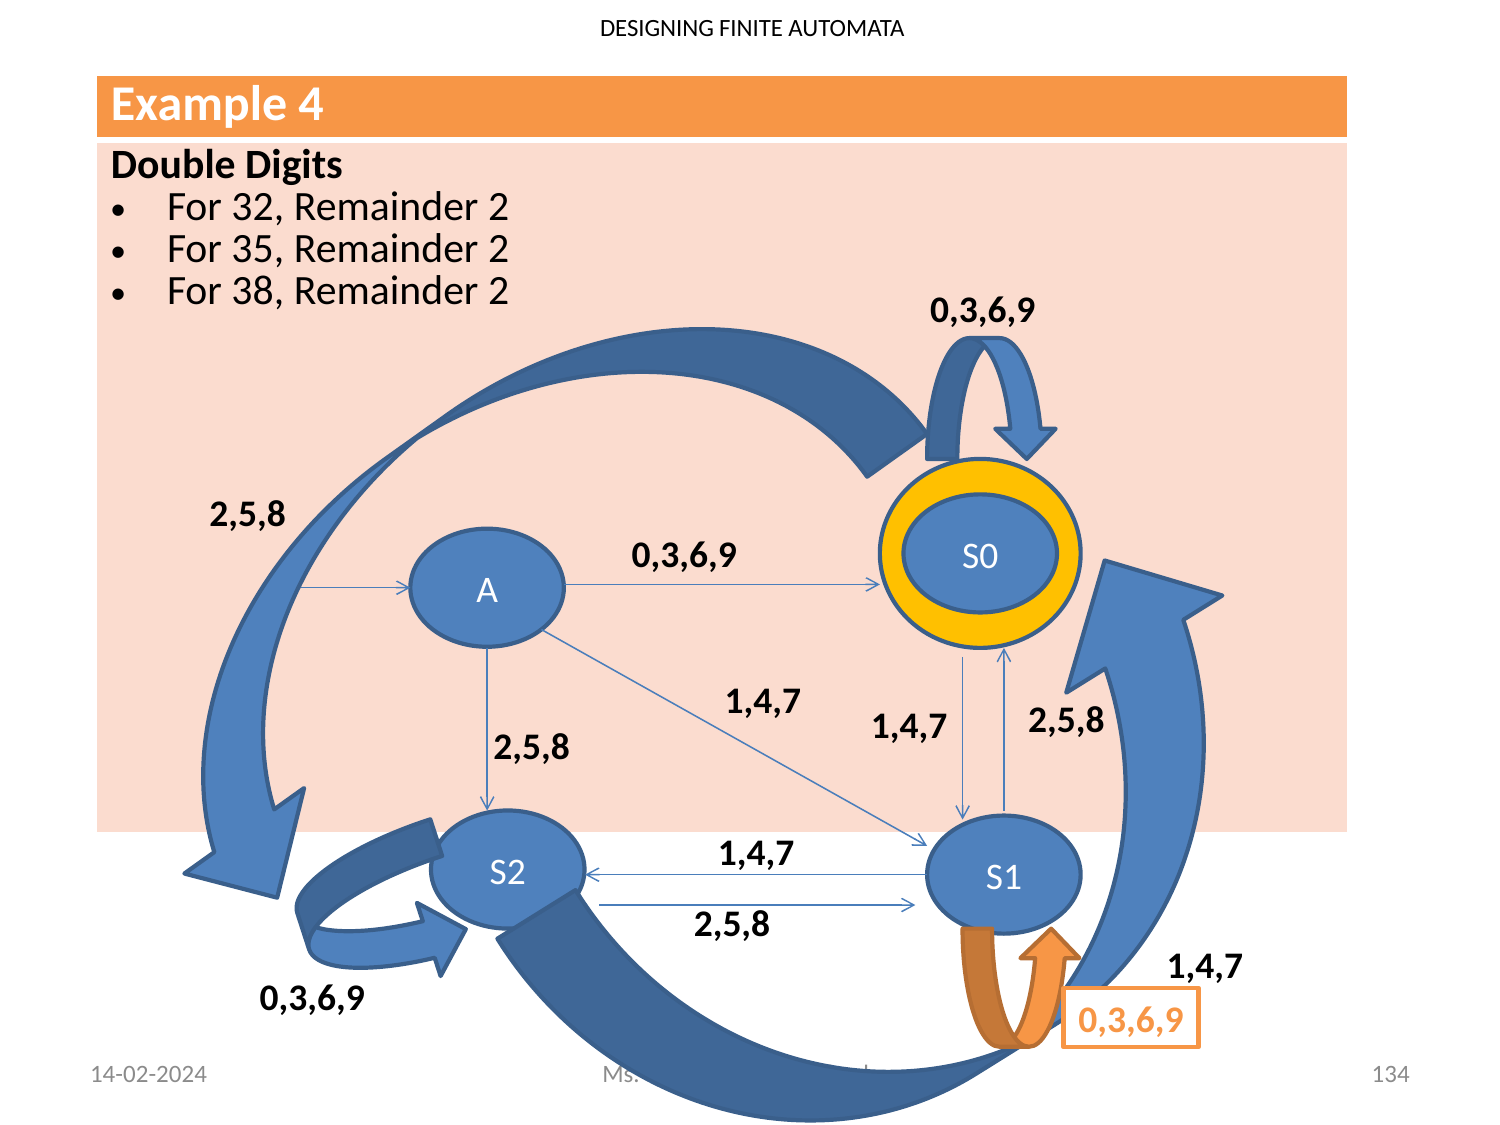

# DESIGNING FINITE AUTOMATA
| Example 4 |
| --- |
| Double Digits For 32, Remainder 2 For 35, Remainder 2 For 38, Remainder 2 |

0,3,6,9

S0
2,5,8
0,3,6,9
A
1,4,7
2,5,8
1,4,7

2,5,8
S2
S1
1,4,7

2,5,8

1,4,7
0,3,6,9
0,3,6,9
14-02-2024
Ms. Shweta Dhawan Chachra
134